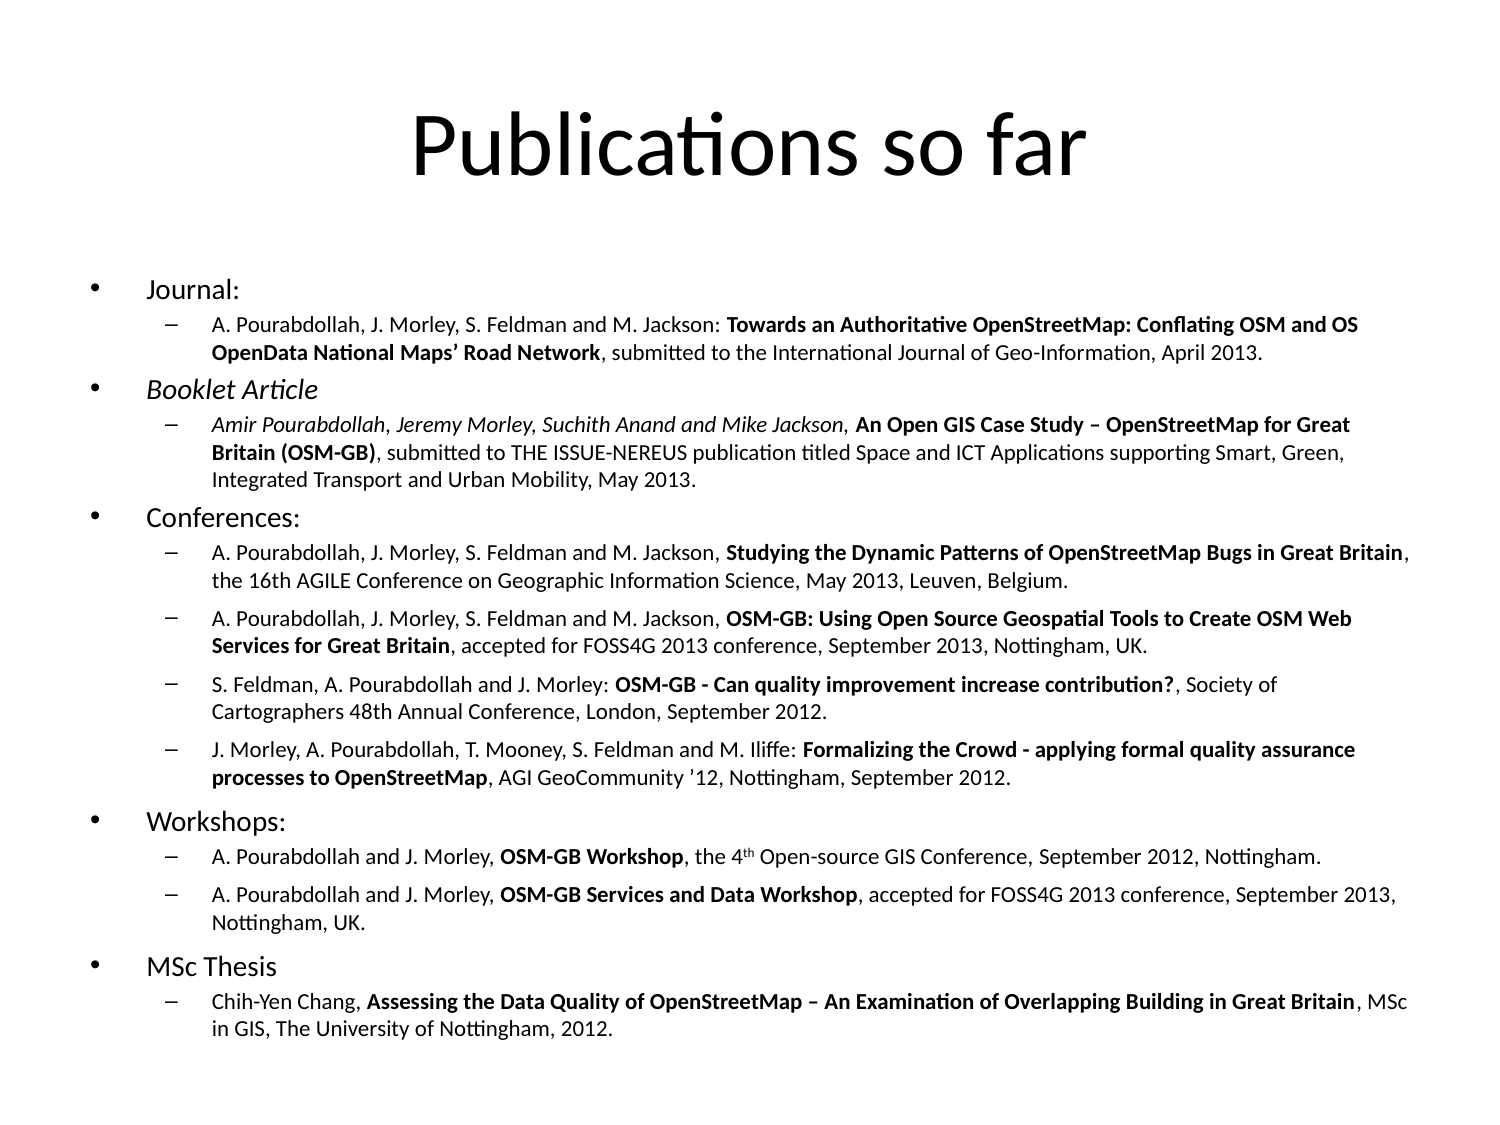

# Publications so far
Journal:
A. Pourabdollah, J. Morley, S. Feldman and M. Jackson: Towards an Authoritative OpenStreetMap: Conflating OSM and OS OpenData National Maps’ Road Network, submitted to the International Journal of Geo-Information, April 2013.
Booklet Article
Amir Pourabdollah, Jeremy Morley, Suchith Anand and Mike Jackson, An Open GIS Case Study – OpenStreetMap for Great Britain (OSM-GB), submitted to THE ISSUE-NEREUS publication titled Space and ICT Applications supporting Smart, Green, Integrated Transport and Urban Mobility, May 2013.
Conferences:
A. Pourabdollah, J. Morley, S. Feldman and M. Jackson, Studying the Dynamic Patterns of OpenStreetMap Bugs in Great Britain, the 16th AGILE Conference on Geographic Information Science, May 2013, Leuven, Belgium.
A. Pourabdollah, J. Morley, S. Feldman and M. Jackson, OSM-GB: Using Open Source Geospatial Tools to Create OSM Web Services for Great Britain, accepted for FOSS4G 2013 conference, September 2013, Nottingham, UK.
S. Feldman, A. Pourabdollah and J. Morley: OSM-GB - Can quality improvement increase contribution?, Society of Cartographers 48th Annual Conference, London, September 2012.
J. Morley, A. Pourabdollah, T. Mooney, S. Feldman and M. Iliffe: Formalizing the Crowd - applying formal quality assurance processes to OpenStreetMap, AGI GeoCommunity ’12, Nottingham, September 2012.
Workshops:
A. Pourabdollah and J. Morley, OSM-GB Workshop, the 4th Open-source GIS Conference, September 2012, Nottingham.
A. Pourabdollah and J. Morley, OSM-GB Services and Data Workshop, accepted for FOSS4G 2013 conference, September 2013, Nottingham, UK.
MSc Thesis
Chih-Yen Chang, Assessing the Data Quality of OpenStreetMap – An Examination of Overlapping Building in Great Britain, MSc in GIS, The University of Nottingham, 2012.